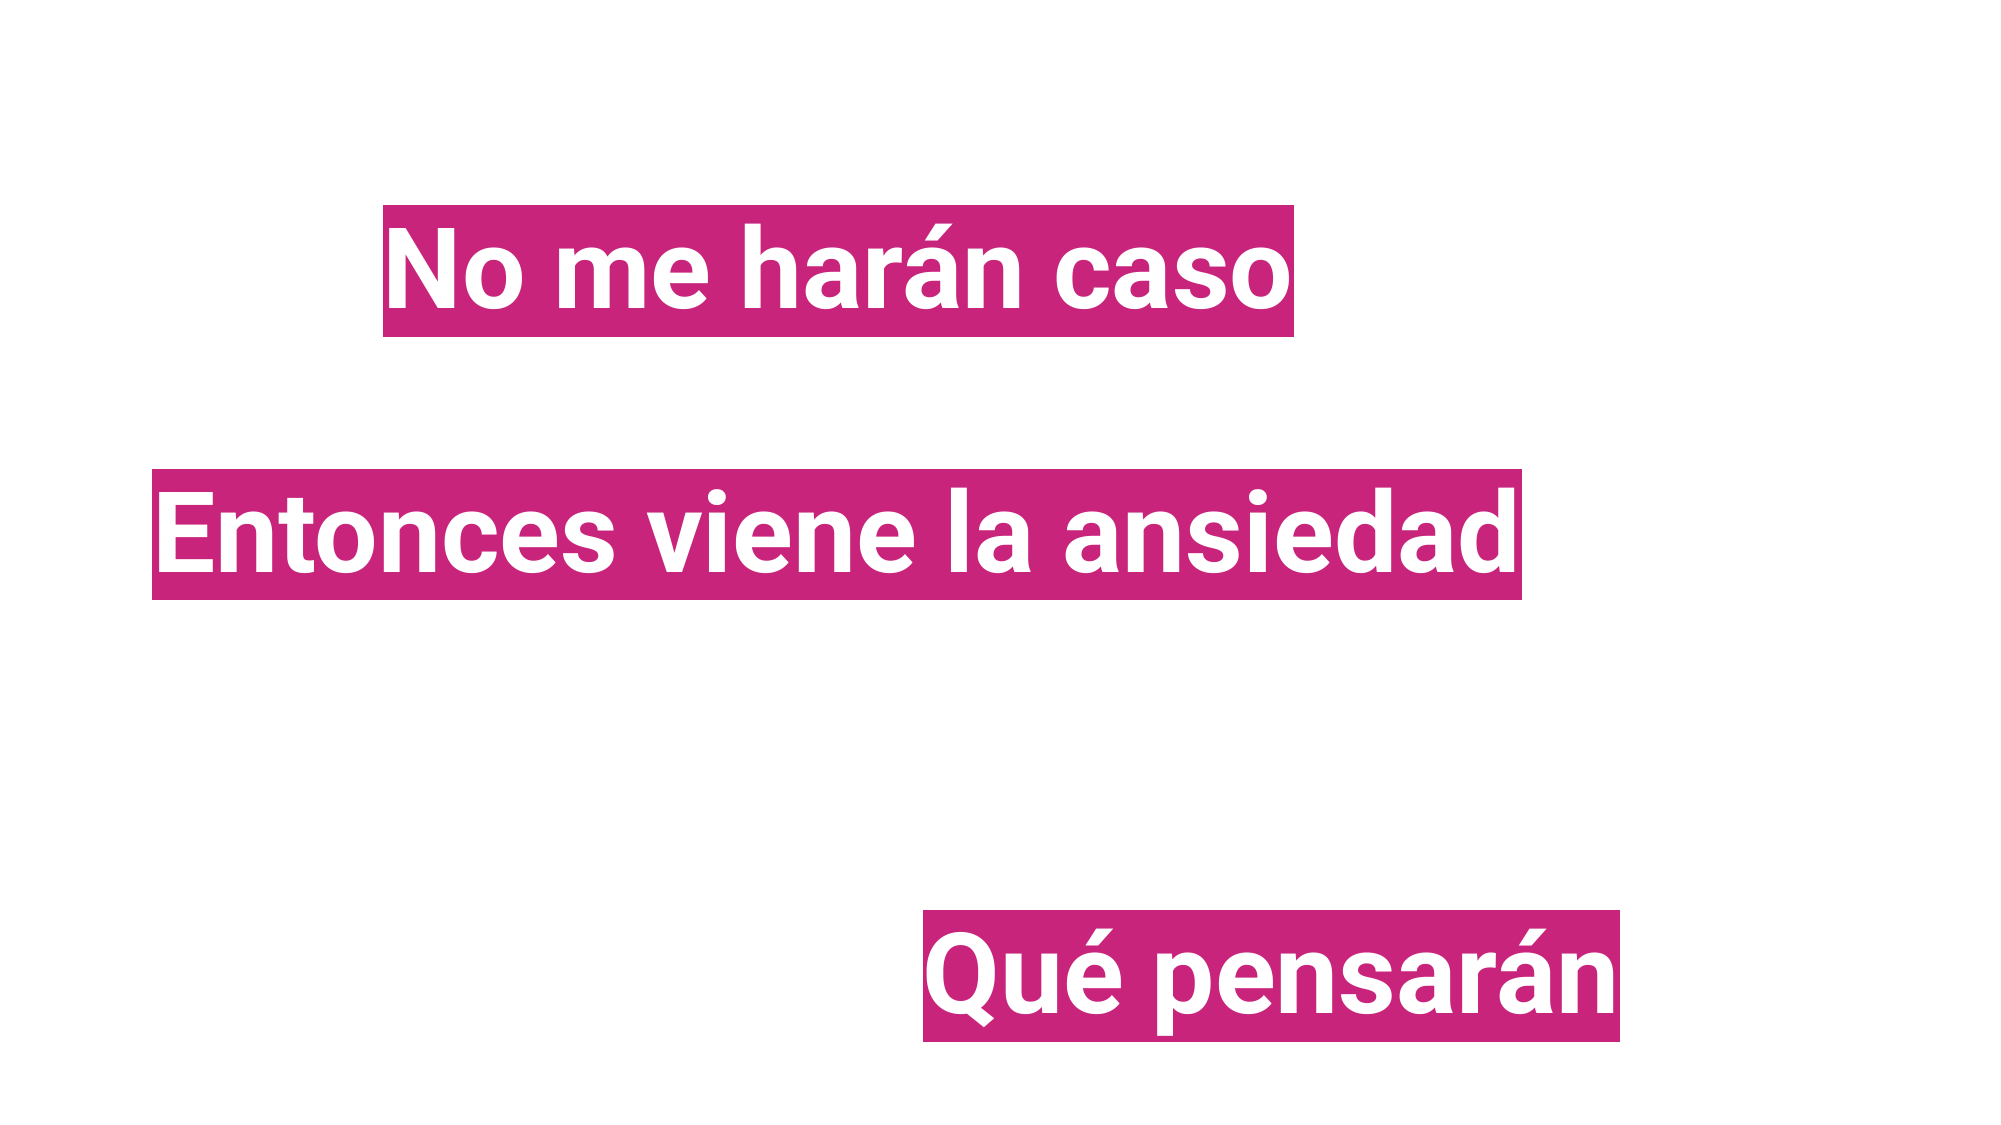

Entonces viene la ansiedad
No me harán caso
Qué pensarán